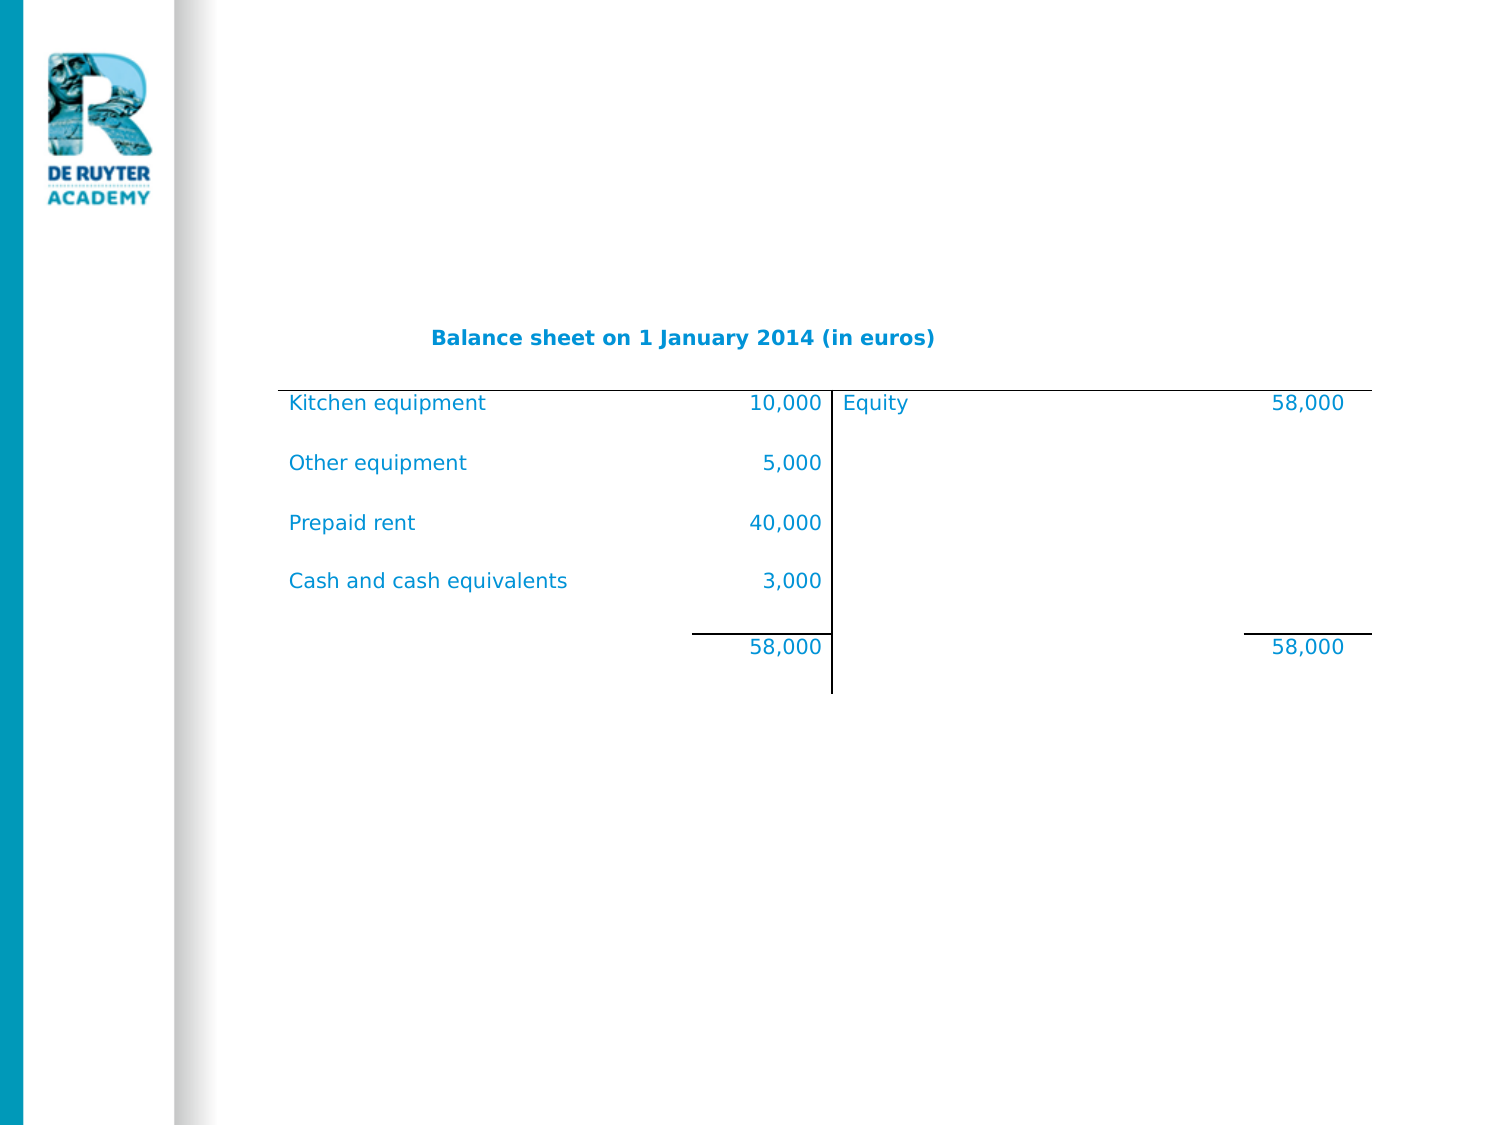

| Balance sheet on 1 January 2014 (in euros) |  |  |  |
| --- | --- | --- | --- |
| Kitchen equipment | 10,000 | Equity | 58,000 |
| Other equipment | 5,000 |  |  |
| Prepaid rent | 40,000 |  |  |
| Cash and cash equivalents | 3,000 |  |  |
|  | 58,000 |  | 58,000 |